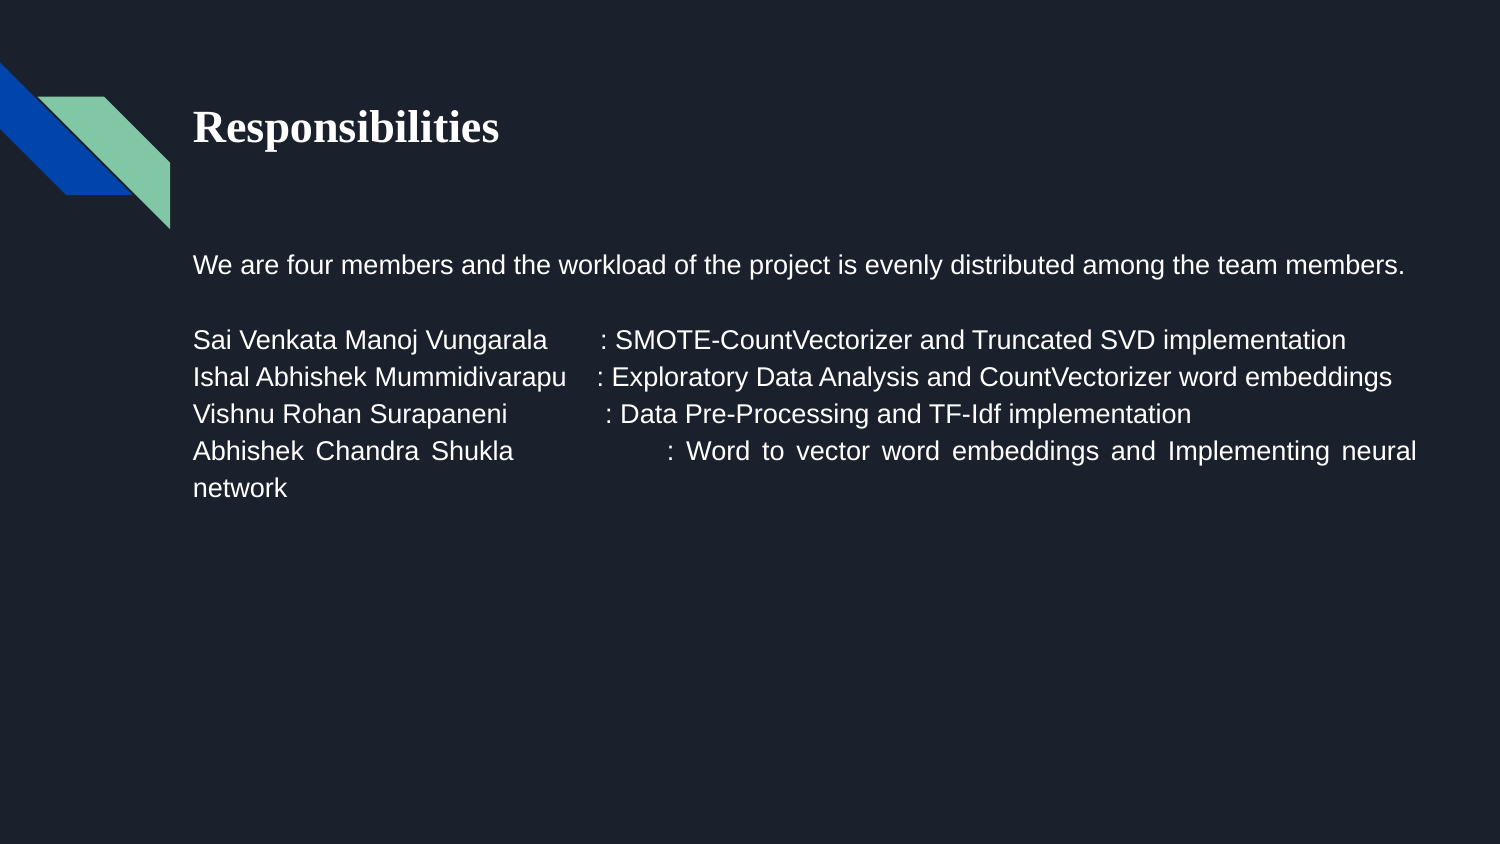

# Responsibilities

We are four members and the workload of the project is evenly distributed among the team members.

Sai Venkata Manoj Vungarala       : SMOTE-CountVectorizer and Truncated SVD implementation
Ishal Abhishek Mummidivarapu    : Exploratory Data Analysis and CountVectorizer word embeddings
Vishnu Rohan Surapaneni             : Data Pre-Processing and TF-Idf implementation
Abhishek Chandra Shukla             : Word to vector word embeddings and Implementing neural network